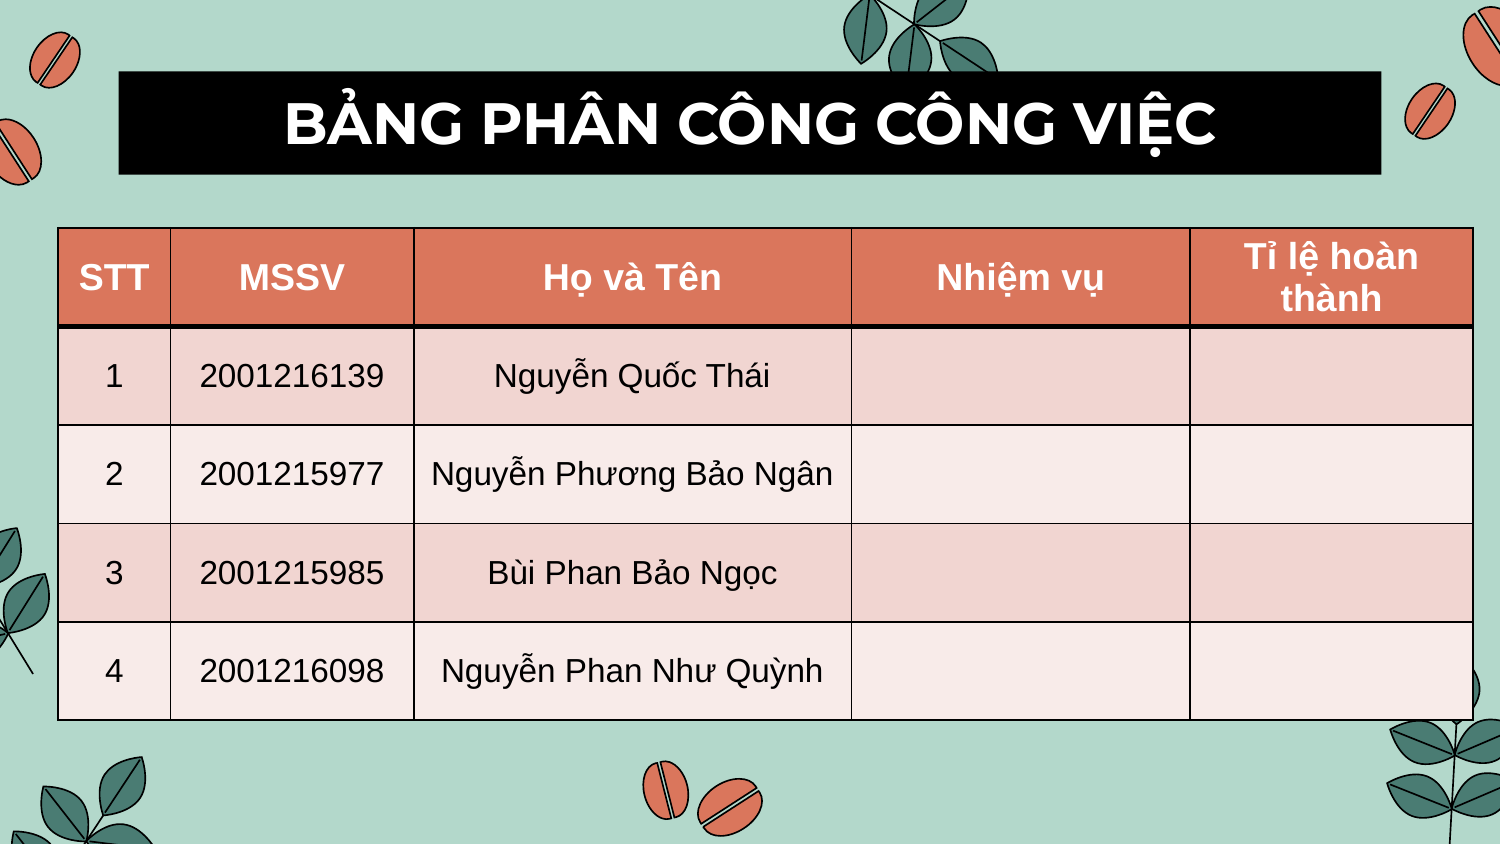

# BẢNG PHÂN CÔNG CÔNG VIỆC
| STT | MSSV | Họ và Tên | Nhiệm vụ | Tỉ lệ hoàn thành |
| --- | --- | --- | --- | --- |
| 1 | 2001216139 | Nguyễn Quốc Thái |  |  |
| 2 | 2001215977 | Nguyễn Phương Bảo Ngân |  |  |
| 3 | 2001215985 | Bùi Phan Bảo Ngọc |  |  |
| 4 | 2001216098 | Nguyễn Phan Như Quỳnh |  |  |